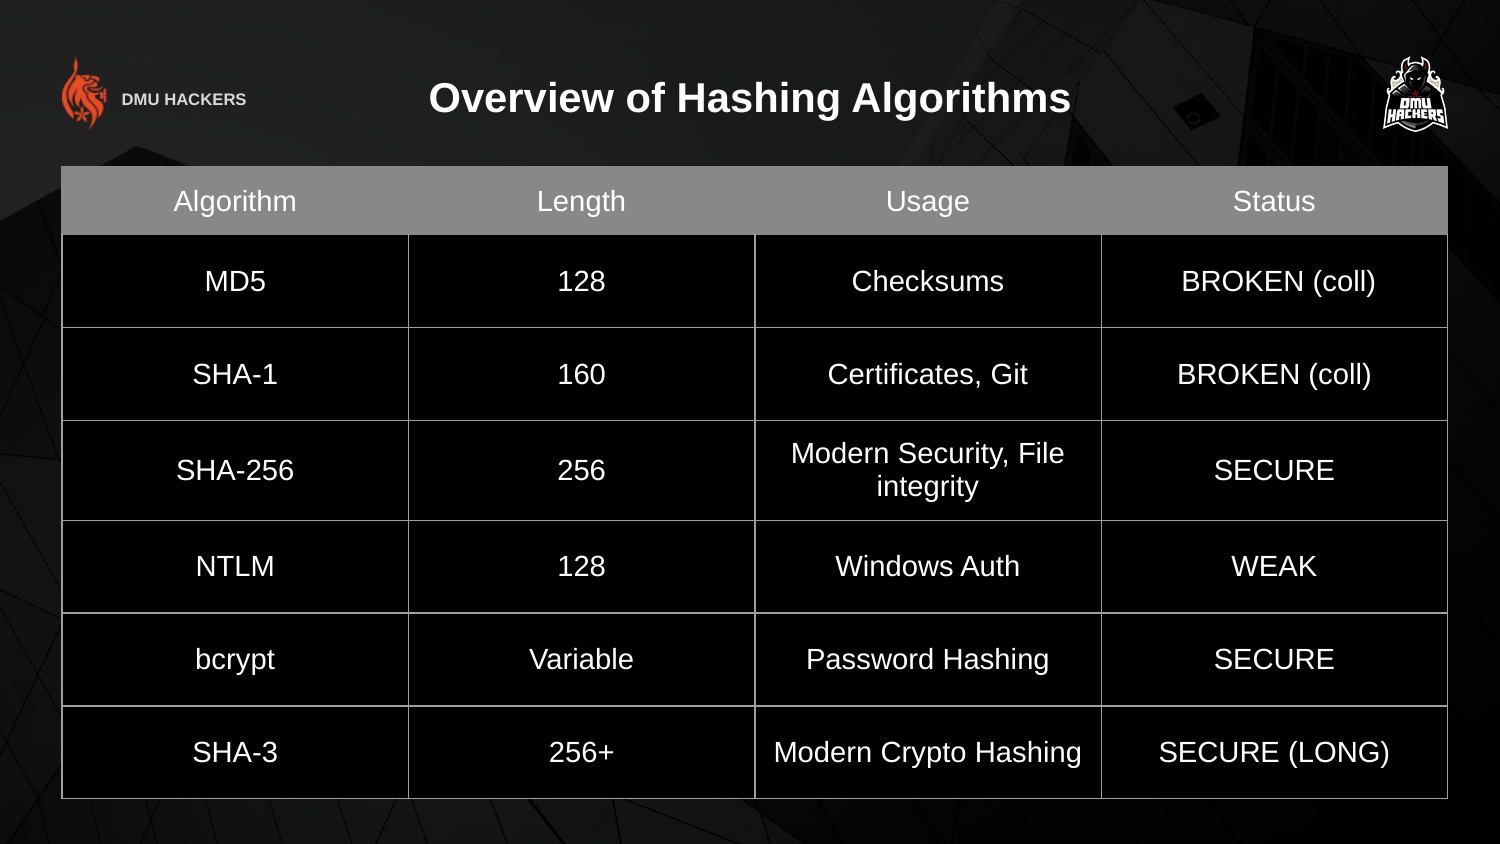

Overview of Hashing Algorithms

DMU HACKERS
| Algorithm | Length | Usage | Status |
| --- | --- | --- | --- |
| MD5 | 128 | Checksums | BROKEN (coll) |
| SHA-1 | 160 | Certificates, Git | BROKEN (coll) |
| SHA-256 | 256 | Modern Security, File integrity | SECURE |
| NTLM | 128 | Windows Auth | WEAK |
| bcrypt | Variable | Password Hashing | SECURE |
| SHA-3 | 256+ | Modern Crypto Hashing | SECURE (LONG) |